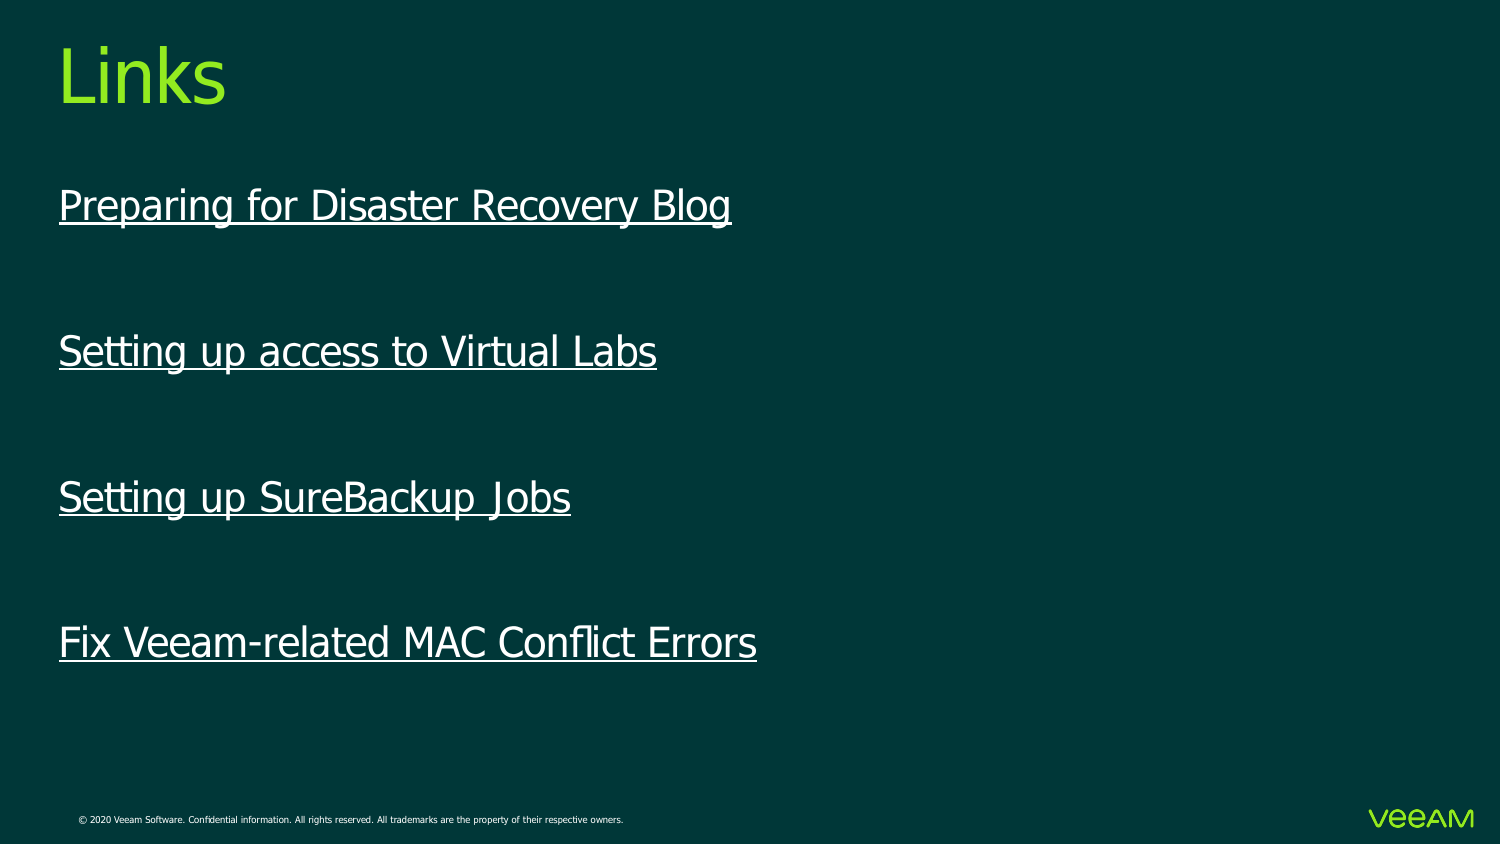

# Links
Preparing for Disaster Recovery Blog
Setting up access to Virtual Labs
Setting up SureBackup Jobs
Fix Veeam-related MAC Conflict Errors